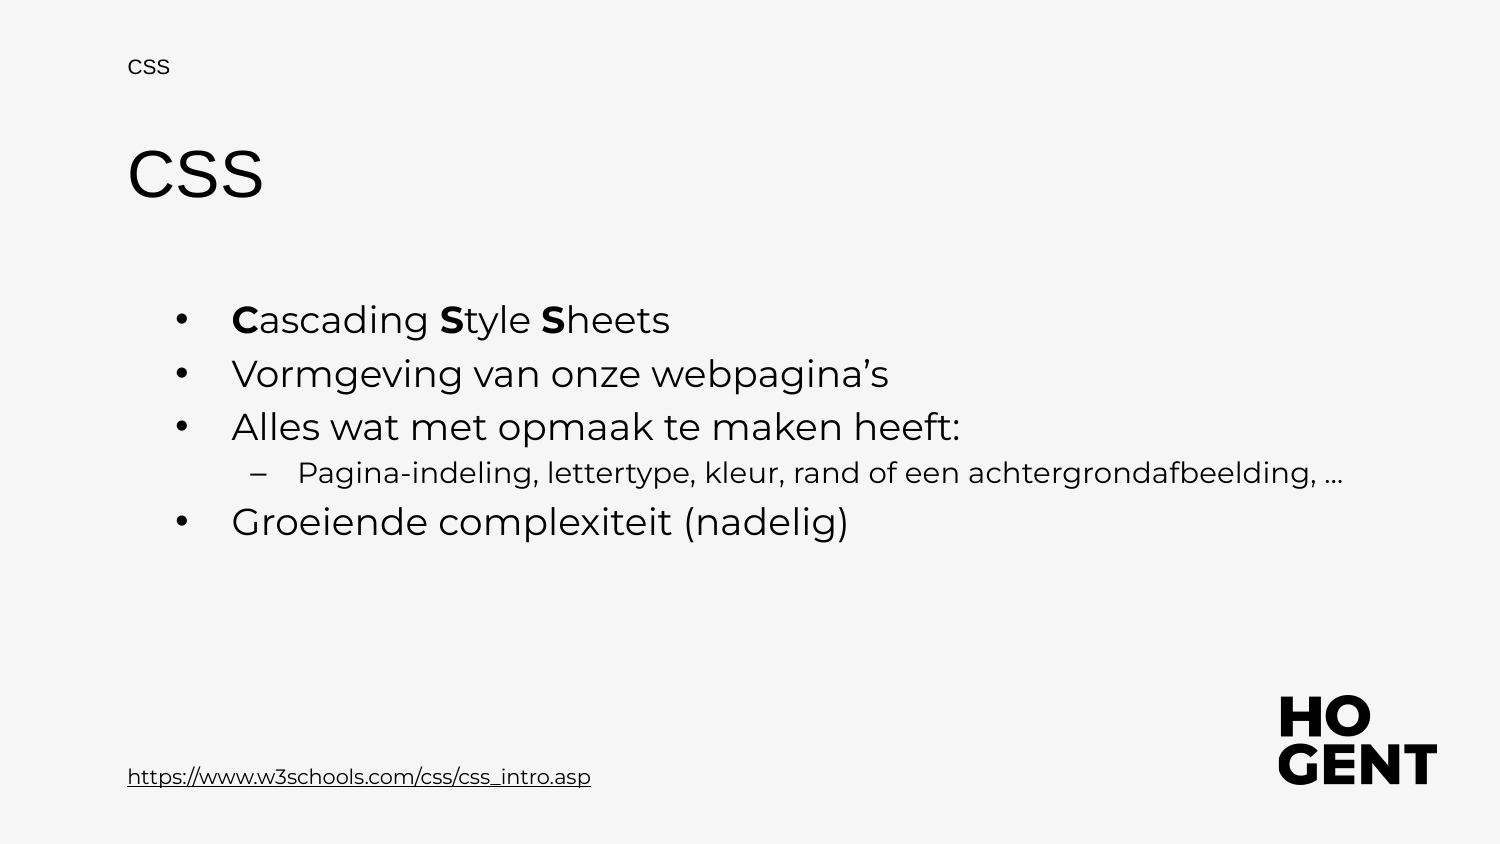

CSS
CSS

Cascading Style Sheets
Vormgeving van onze webpagina’s
Alles wat met opmaak te maken heeft:
Pagina-indeling, lettertype, kleur, rand of een achtergrondafbeelding, …
Groeiende complexiteit (nadelig)

https://www.w3schools.com/css/css_intro.asp